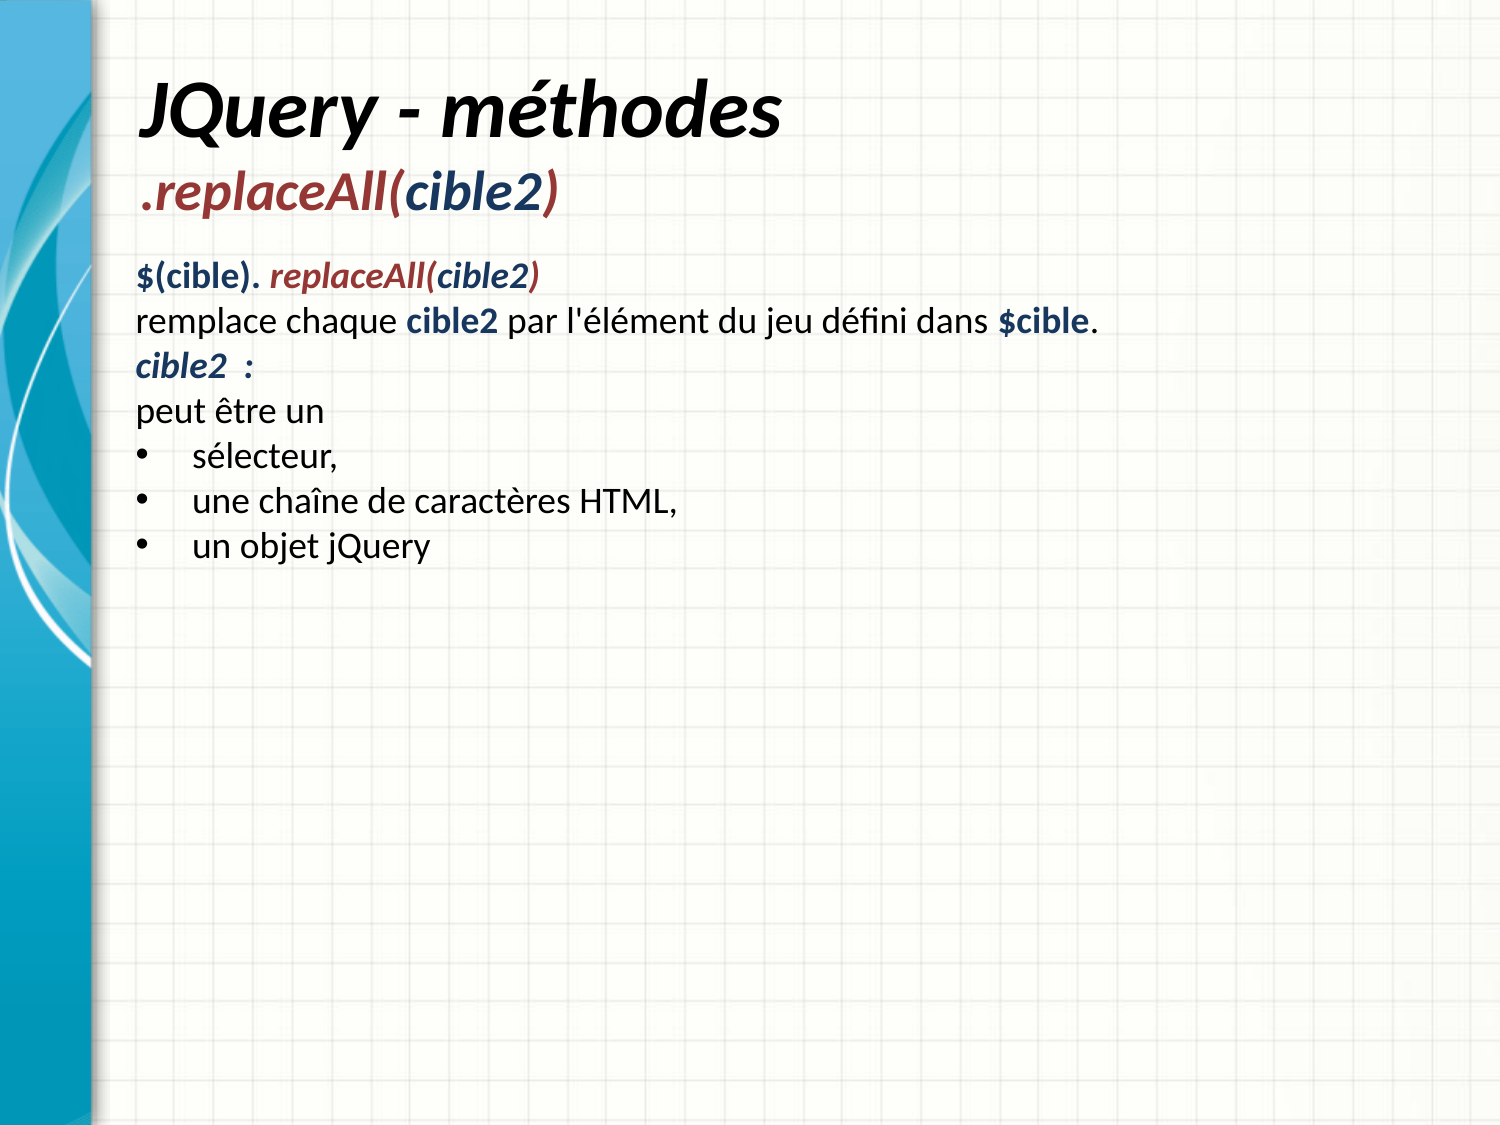

# JQuery - méthodes .replaceAll(cible2)
$(cible). replaceAll(cible2)
remplace chaque cible2 par l'élément du jeu défini dans $cible.
cible2  :
peut être un
sélecteur,
une chaîne de caractères HTML,
un objet jQuery